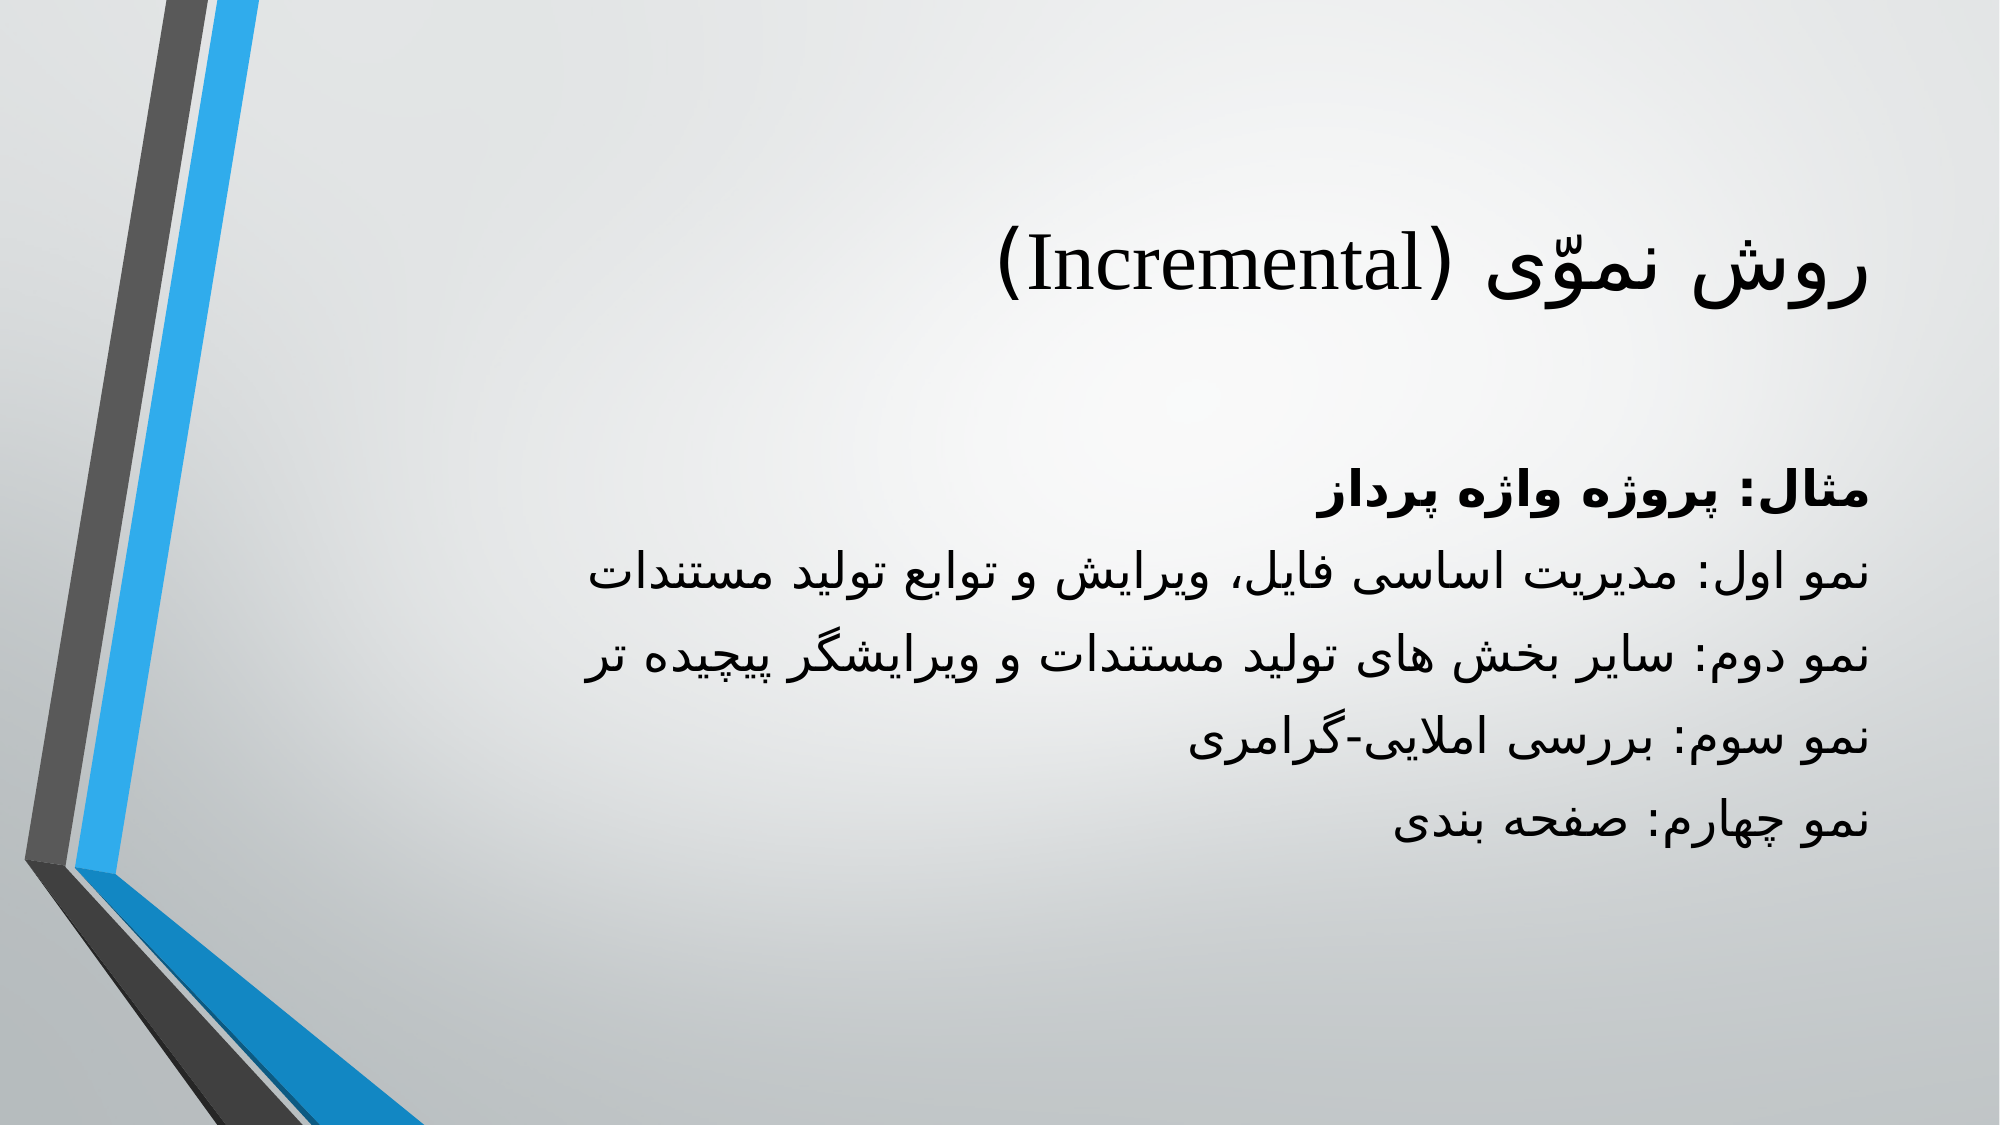

# روش نموّی (Incremental)
مثال: پروژه واژه پرداز
نمو اول: مدیریت اساسی فایل، ویرایش و توابع تولید مستندات
نمو دوم: سایر بخش های تولید مستندات و ویرایشگر پیچیده تر
نمو سوم: بررسی املایی-گرامری
نمو چهارم: صفحه بندی